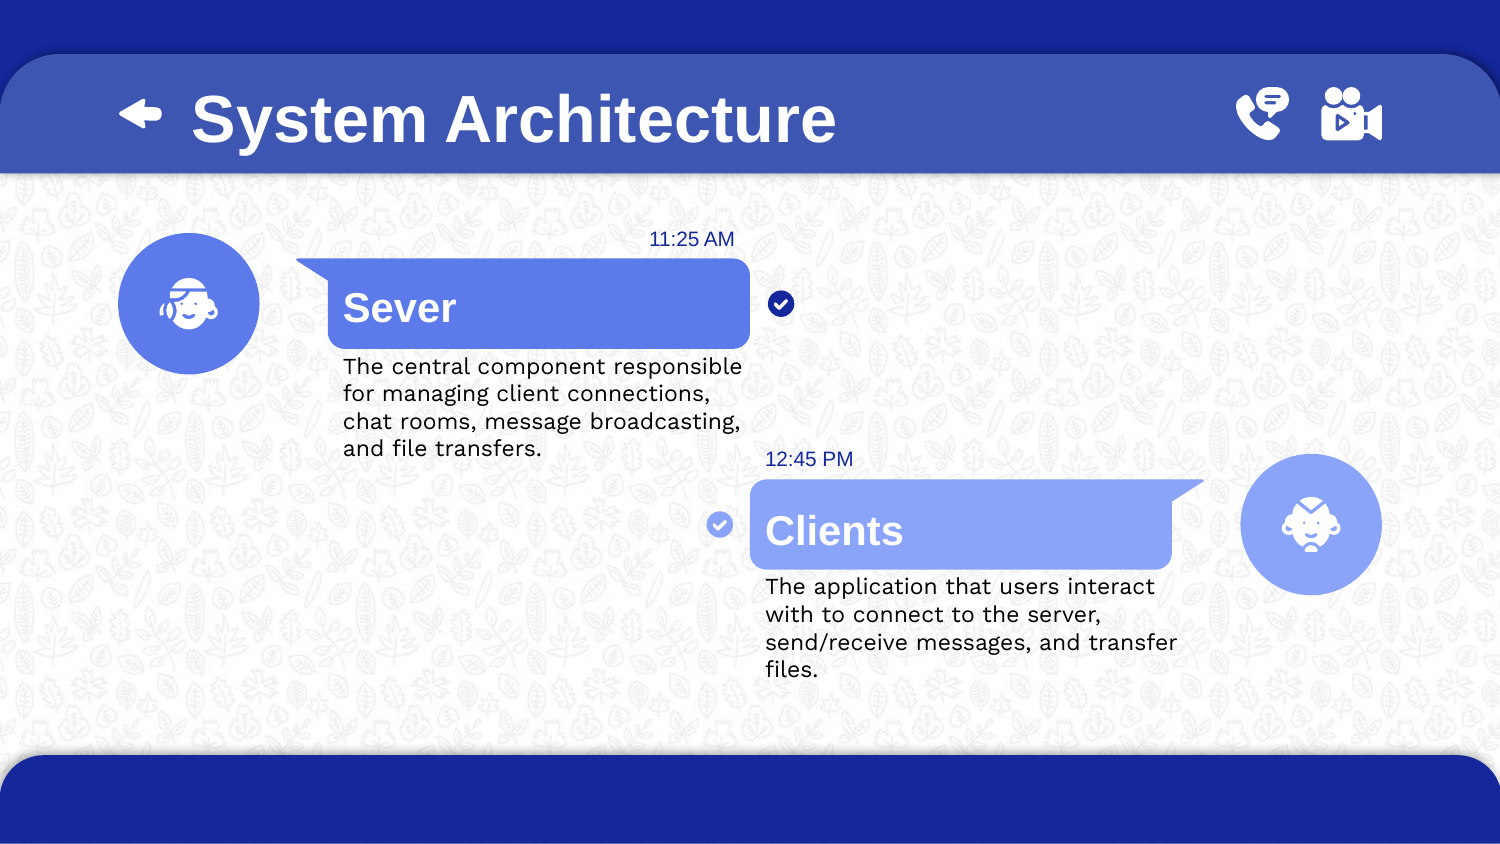

# System Architecture

11:25 AM

Sever

The central component responsible for managing client connections, chat rooms, message broadcasting, and file transfers.
12:45 PM

Clients

The application that users interact with to connect to the server, send/receive messages, and transfer files.